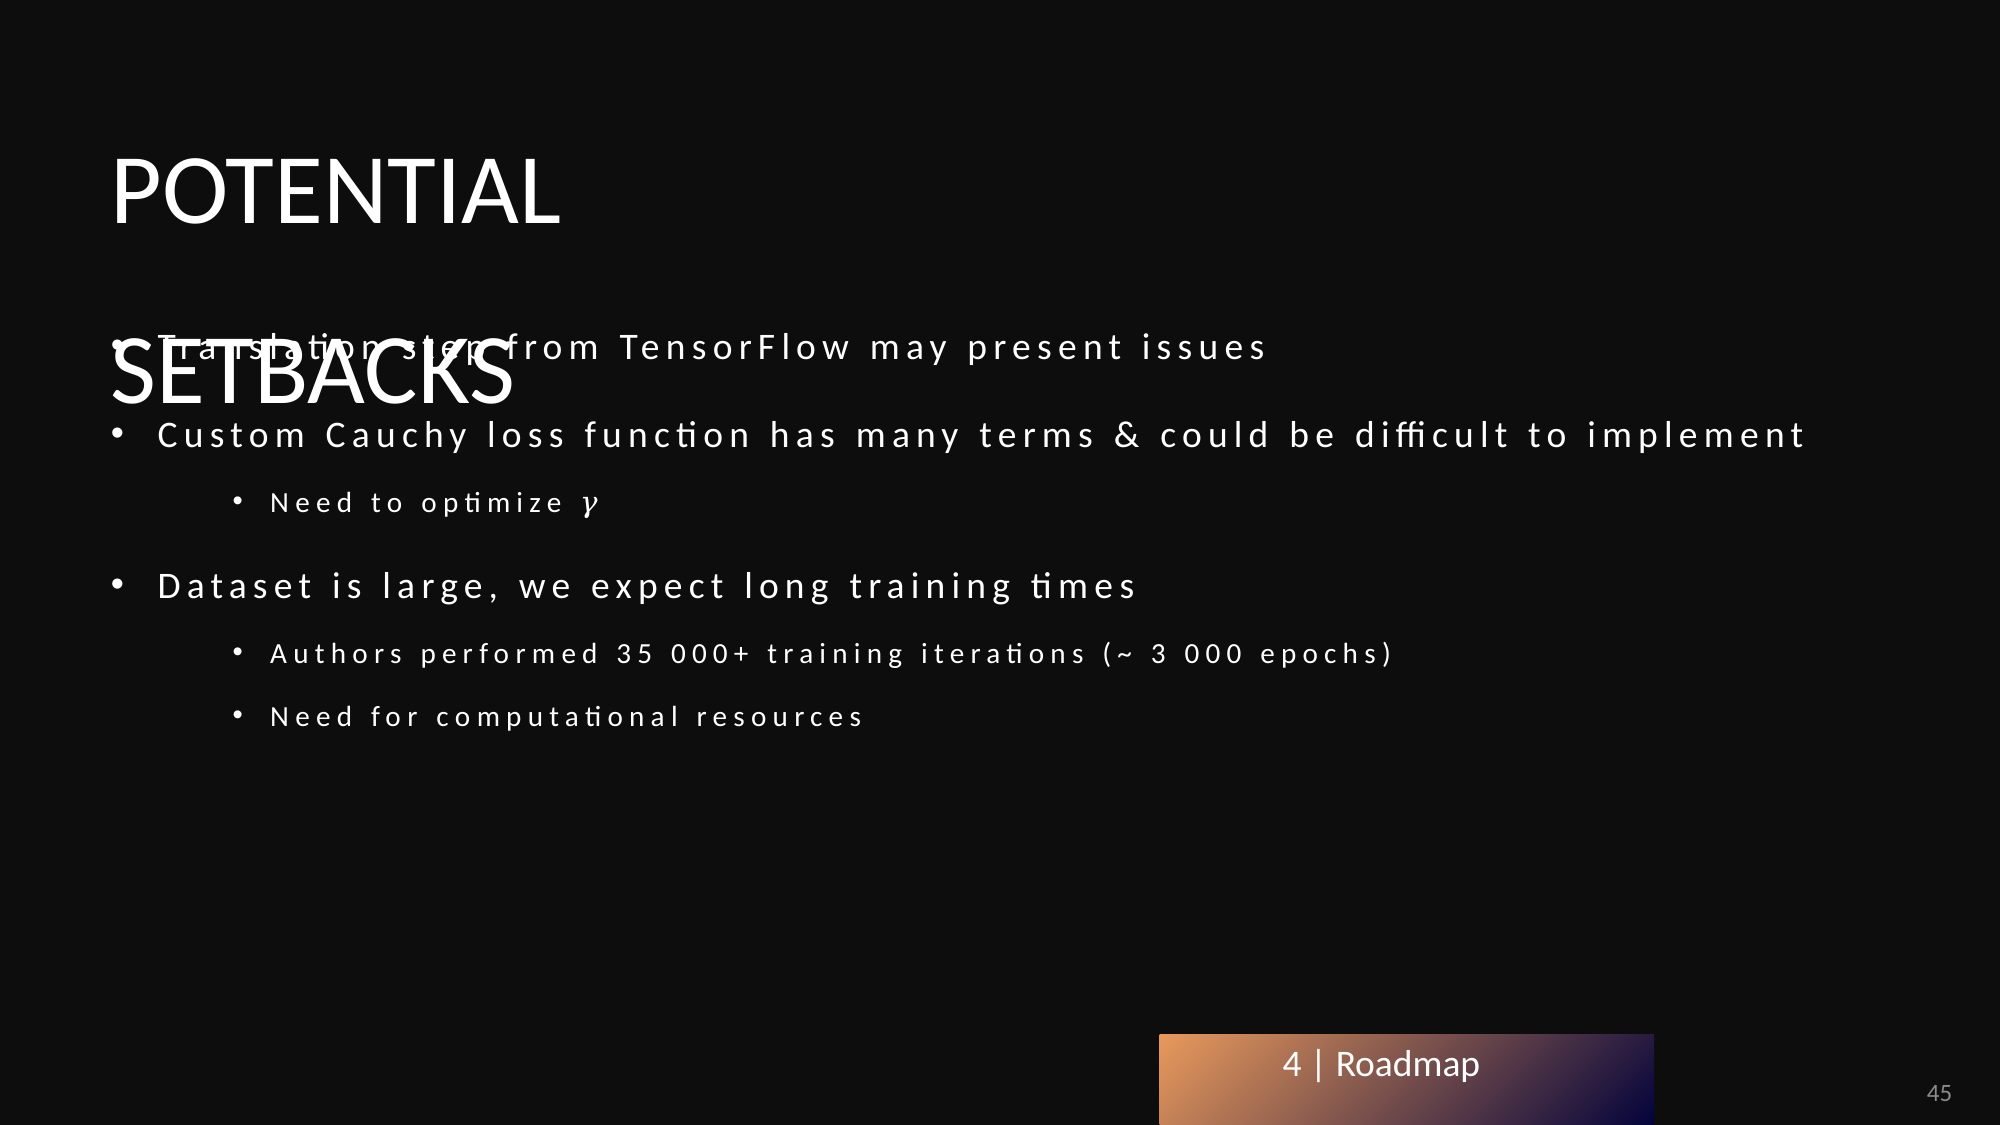

# Potential setbacks
Translation step from TensorFlow may present issues
Custom Cauchy loss function has many terms & could be difficult to implement
Need to optimize 𝛾
Dataset is large, we expect long training times
Authors performed 35 000+ training iterations (~ 3 000 epochs)
Need for computational resources
4 | Roadmap
45